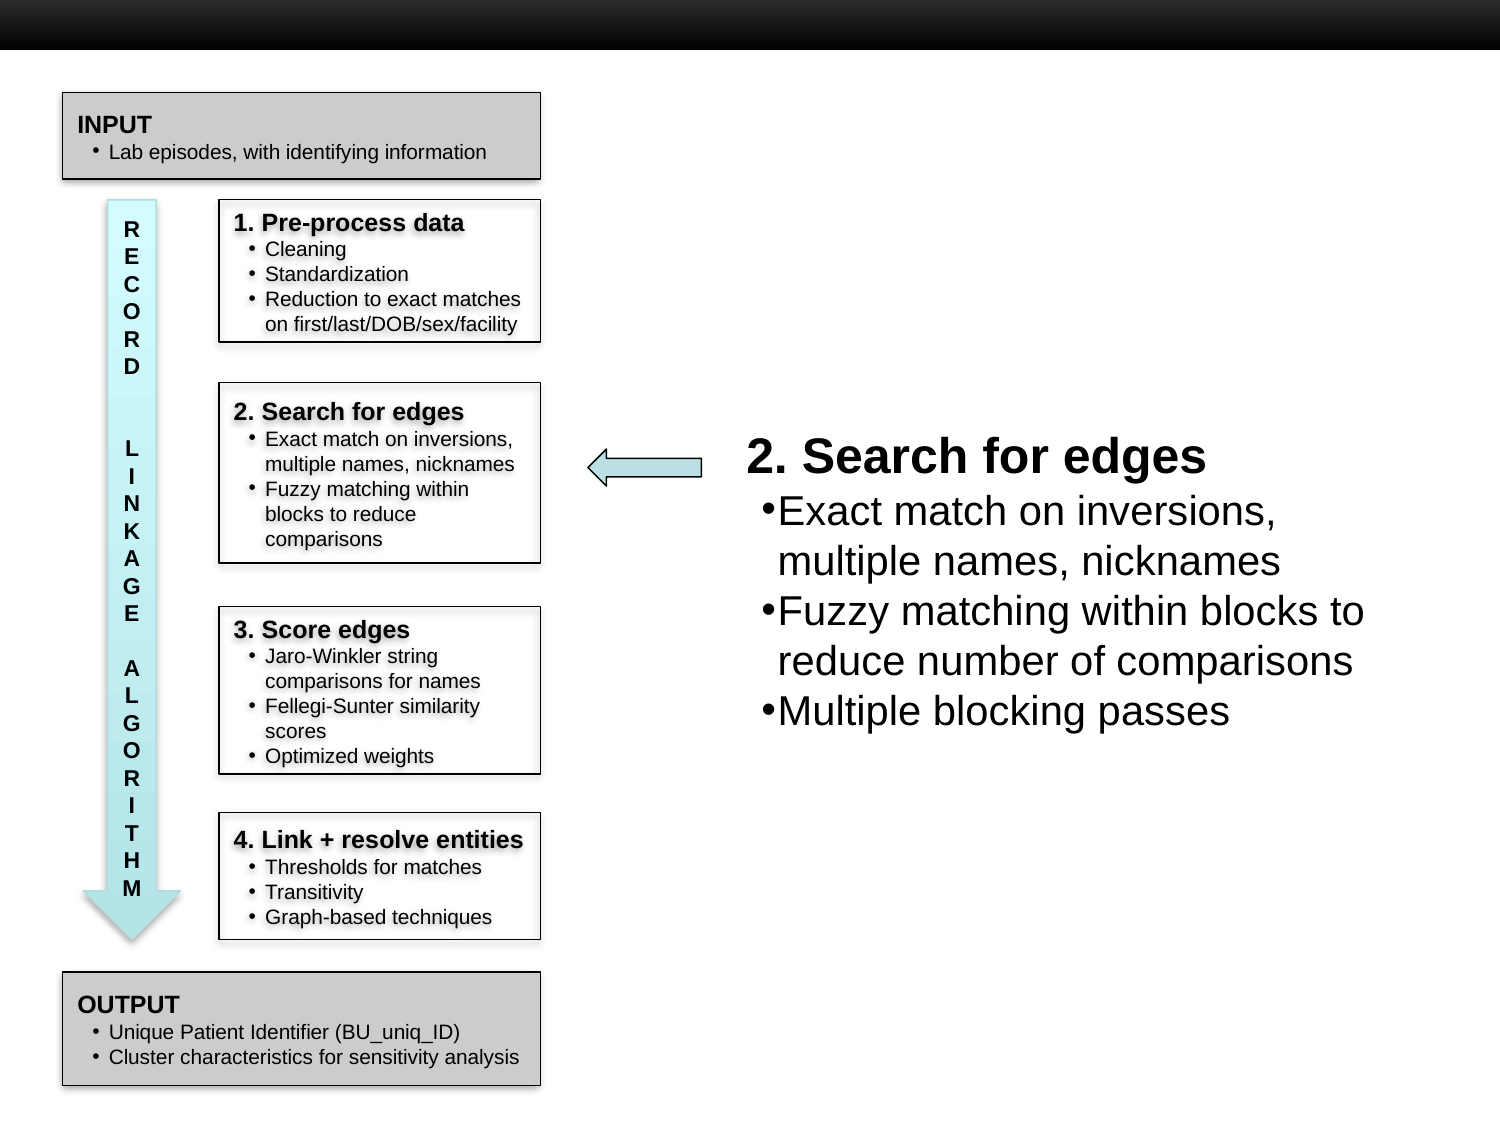

INPUT
Lab episodes, with identifying information
RECORD

L INKAGE
  ALGORI THM
1. Pre-process data
Cleaning
Standardization
Reduction to exact matches on first/last/DOB/sex/facility
2. Search for edges
Exact match on inversions, multiple names, nicknames
Fuzzy matching within blocks to reduce comparisons
2. Search for edges
Exact match on inversions, multiple names, nicknames
Fuzzy matching within blocks to reduce number of comparisons
Multiple blocking passes

3. Score edges
Jaro-Winkler string comparisons for names
Fellegi-Sunter similarity scores
Optimized weights
4. Link + resolve entities
Thresholds for matches
Transitivity
Graph-based techniques
OUTPUT
Unique Patient Identifier (BU_uniq_ID)
Cluster characteristics for sensitivity analysis